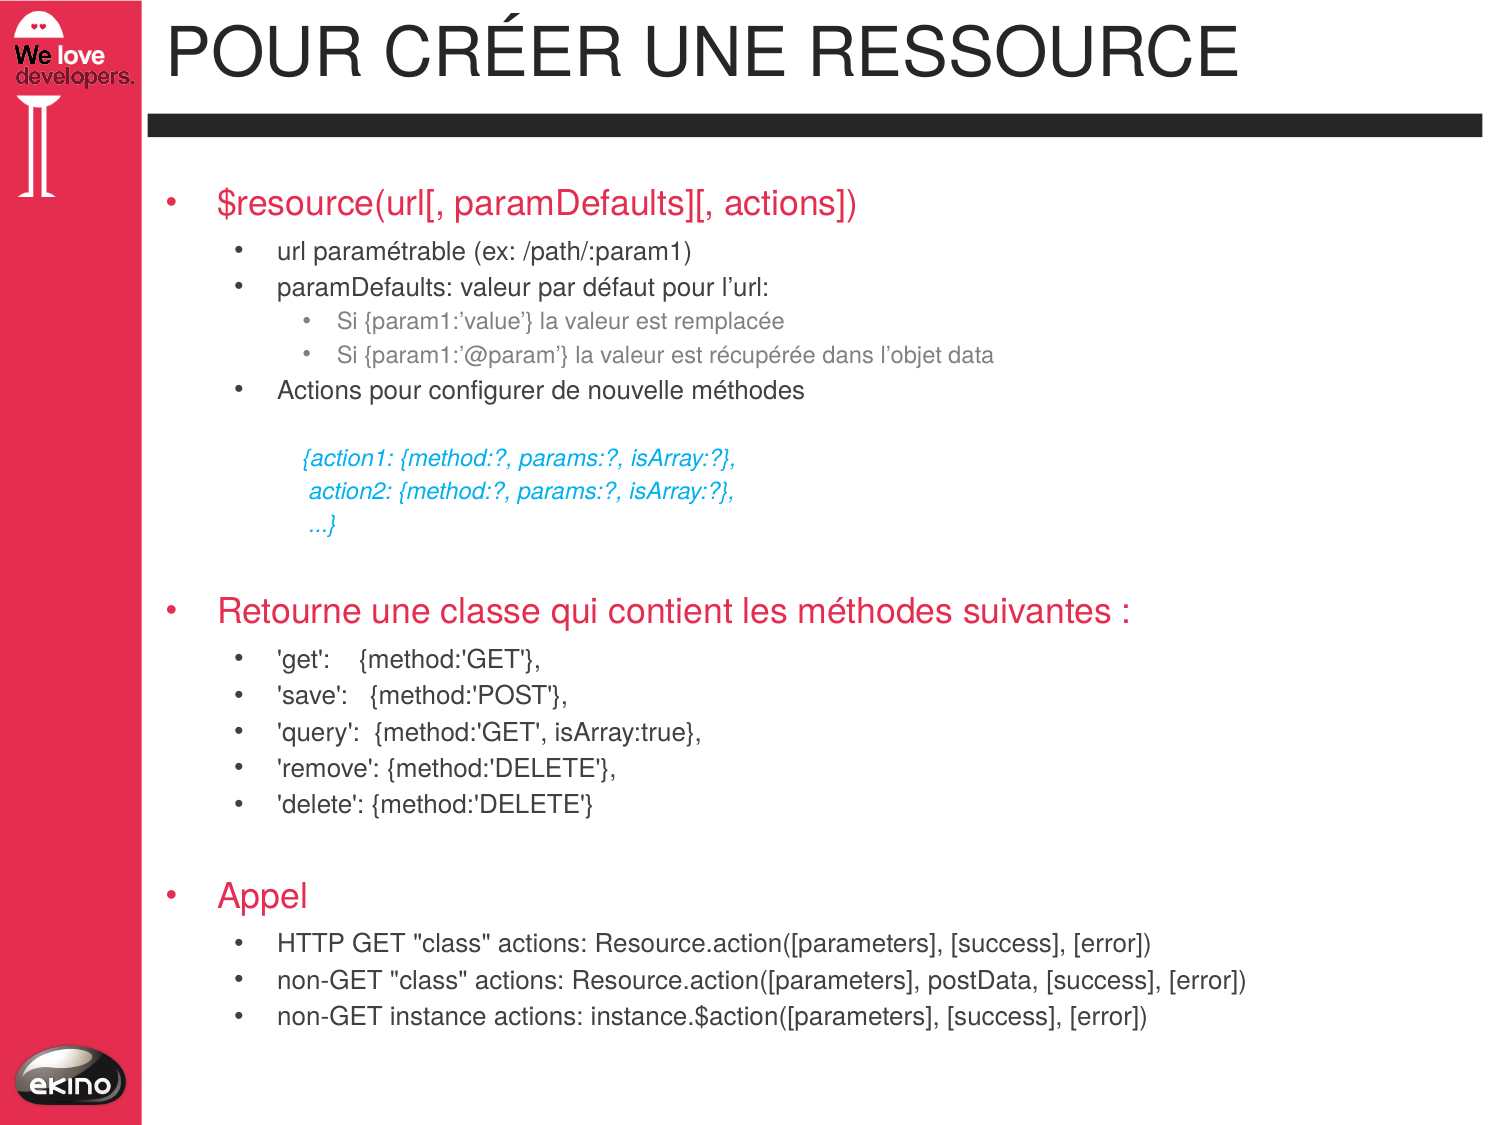

# Pour créer une ressource
$resource(url[, paramDefaults][, actions])
url paramétrable (ex: /path/:param1)
paramDefaults: valeur par défaut pour l’url:
Si {param1:’value’} la valeur est remplacée
Si {param1:’@param’} la valeur est récupérée dans l’objet data
Actions pour configurer de nouvelle méthodes

{action1: {method:?, params:?, isArray:?},
 action2: {method:?, params:?, isArray:?},
 ...}

Retourne une classe qui contient les méthodes suivantes :
'get':    {method:'GET'},
'save':   {method:'POST'},
'query':  {method:'GET', isArray:true},
'remove': {method:'DELETE'},
'delete': {method:'DELETE'}

Appel
HTTP GET "class" actions: Resource.action([parameters], [success], [error])
non-GET "class" actions: Resource.action([parameters], postData, [success], [error])
non-GET instance actions: instance.$action([parameters], [success], [error])